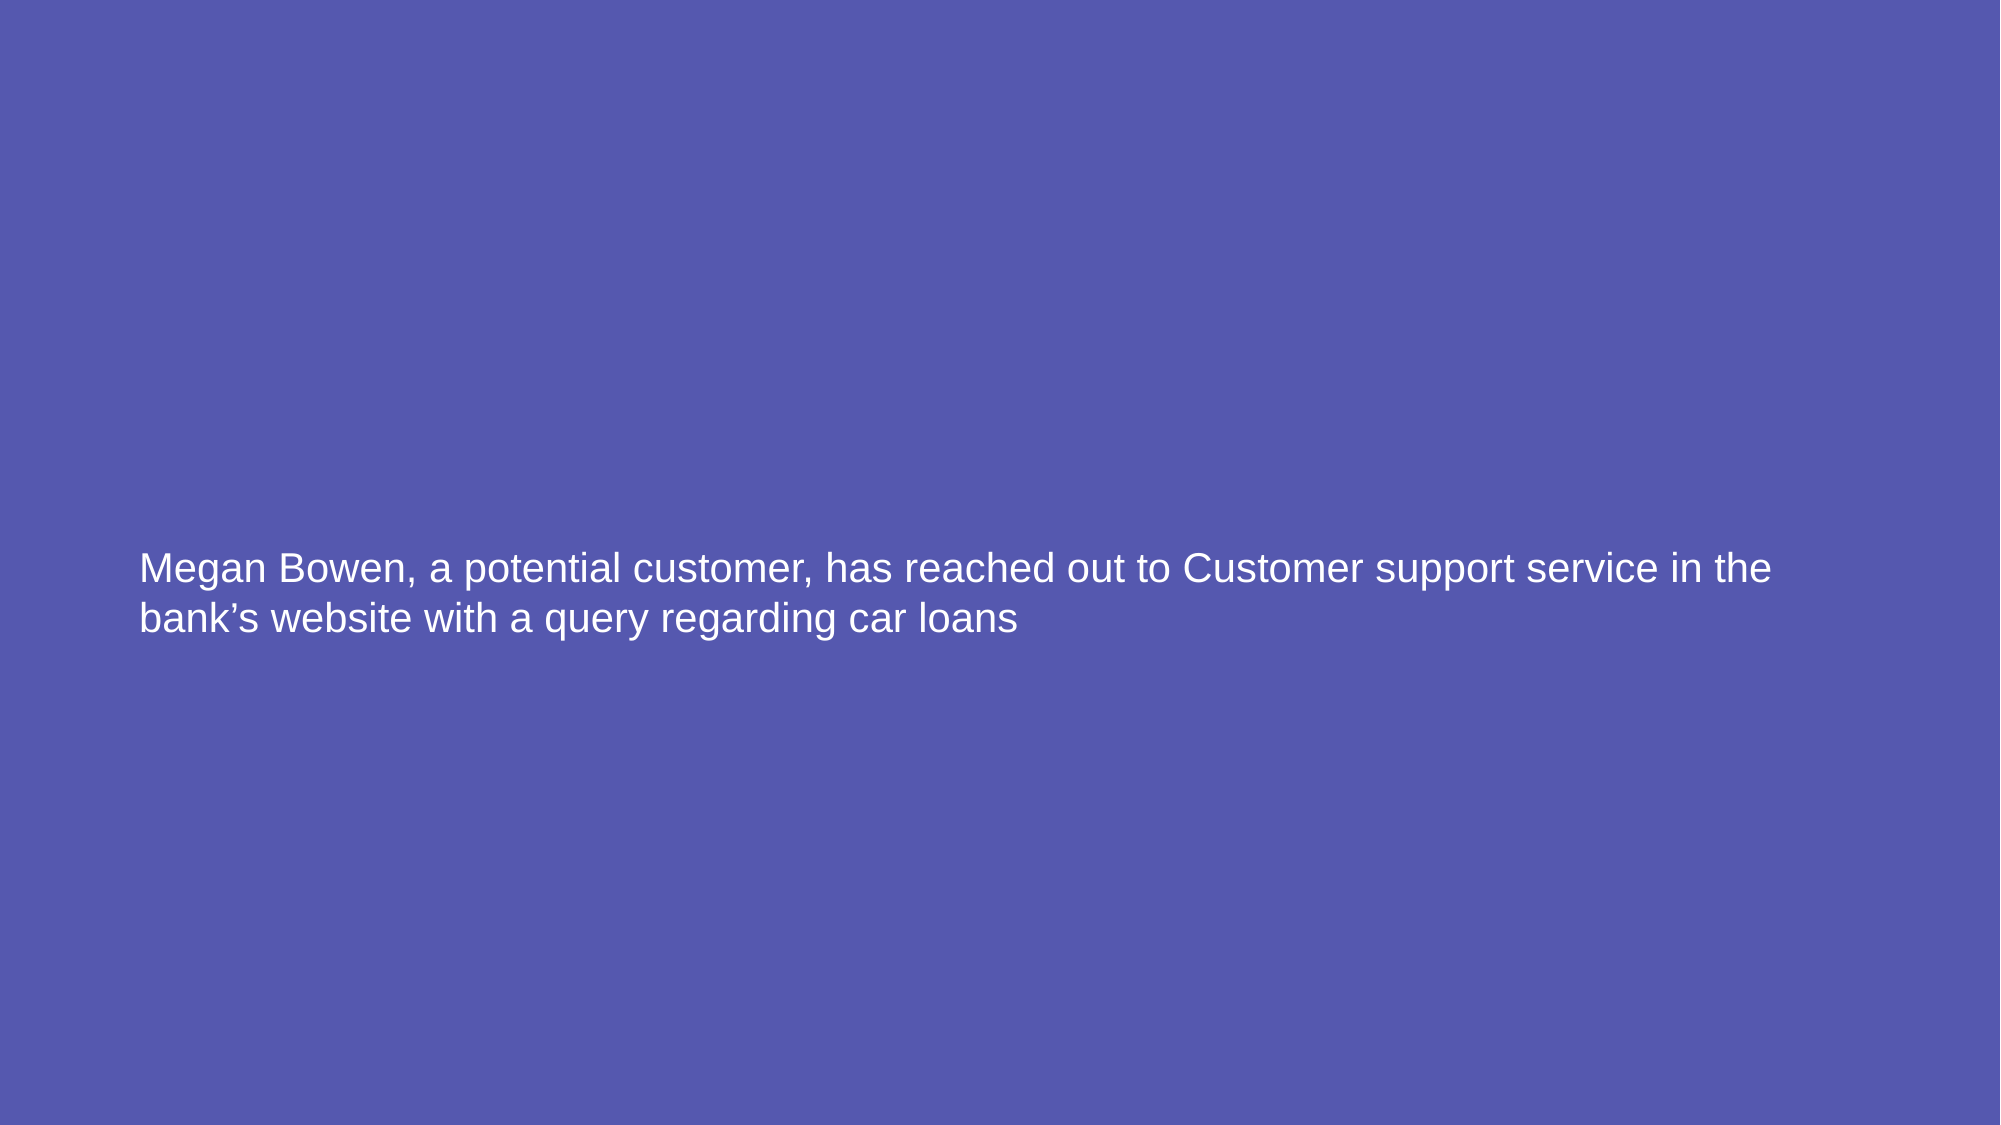

Megan Bowen, a potential customer, has reached out to Customer support service in the bank’s website with a query regarding car loans